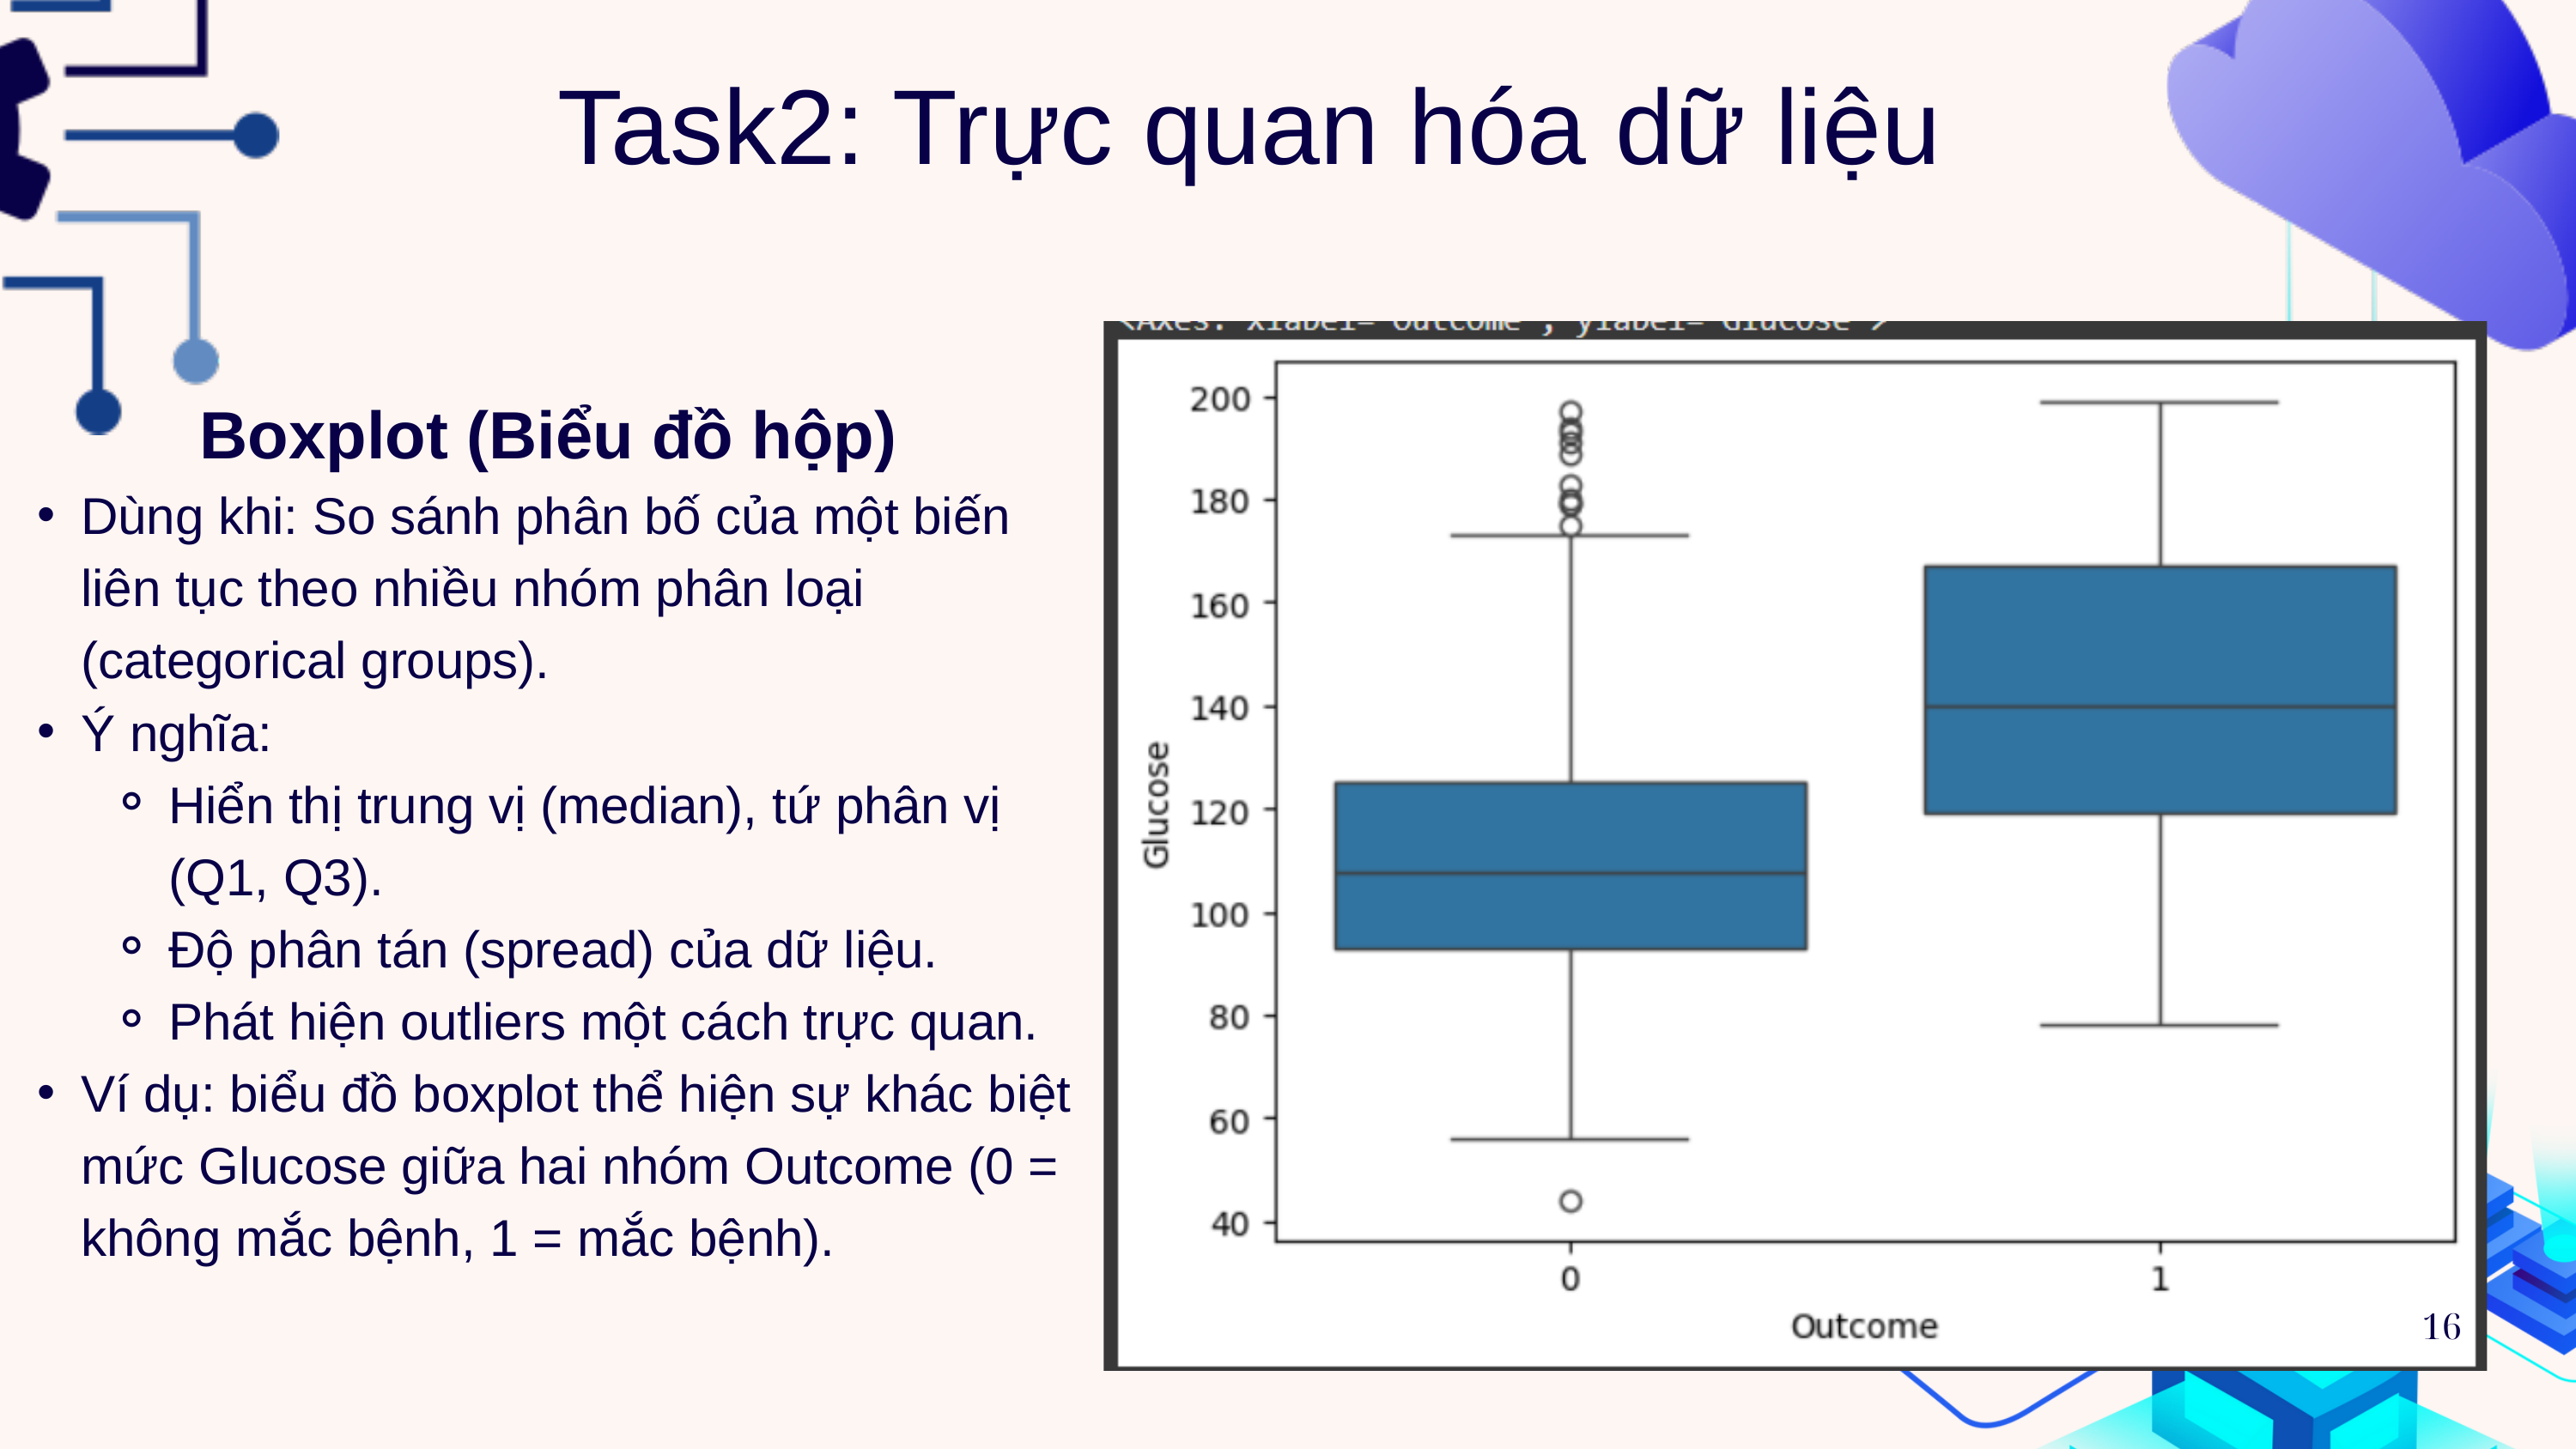

Task2: Trực quan hóa dữ liệu

Boxplot (Biểu đồ hộp)
Dùng khi: So sánh phân bố của một biến liên tục theo nhiều nhóm phân loại (categorical groups).
Ý nghĩa:
Hiển thị trung vị (median), tứ phân vị (Q1, Q3).
Độ phân tán (spread) của dữ liệu.
Phát hiện outliers một cách trực quan.
Ví dụ: biểu đồ boxplot thể hiện sự khác biệt mức Glucose giữa hai nhóm Outcome (0 = không mắc bệnh, 1 = mắc bệnh).

16